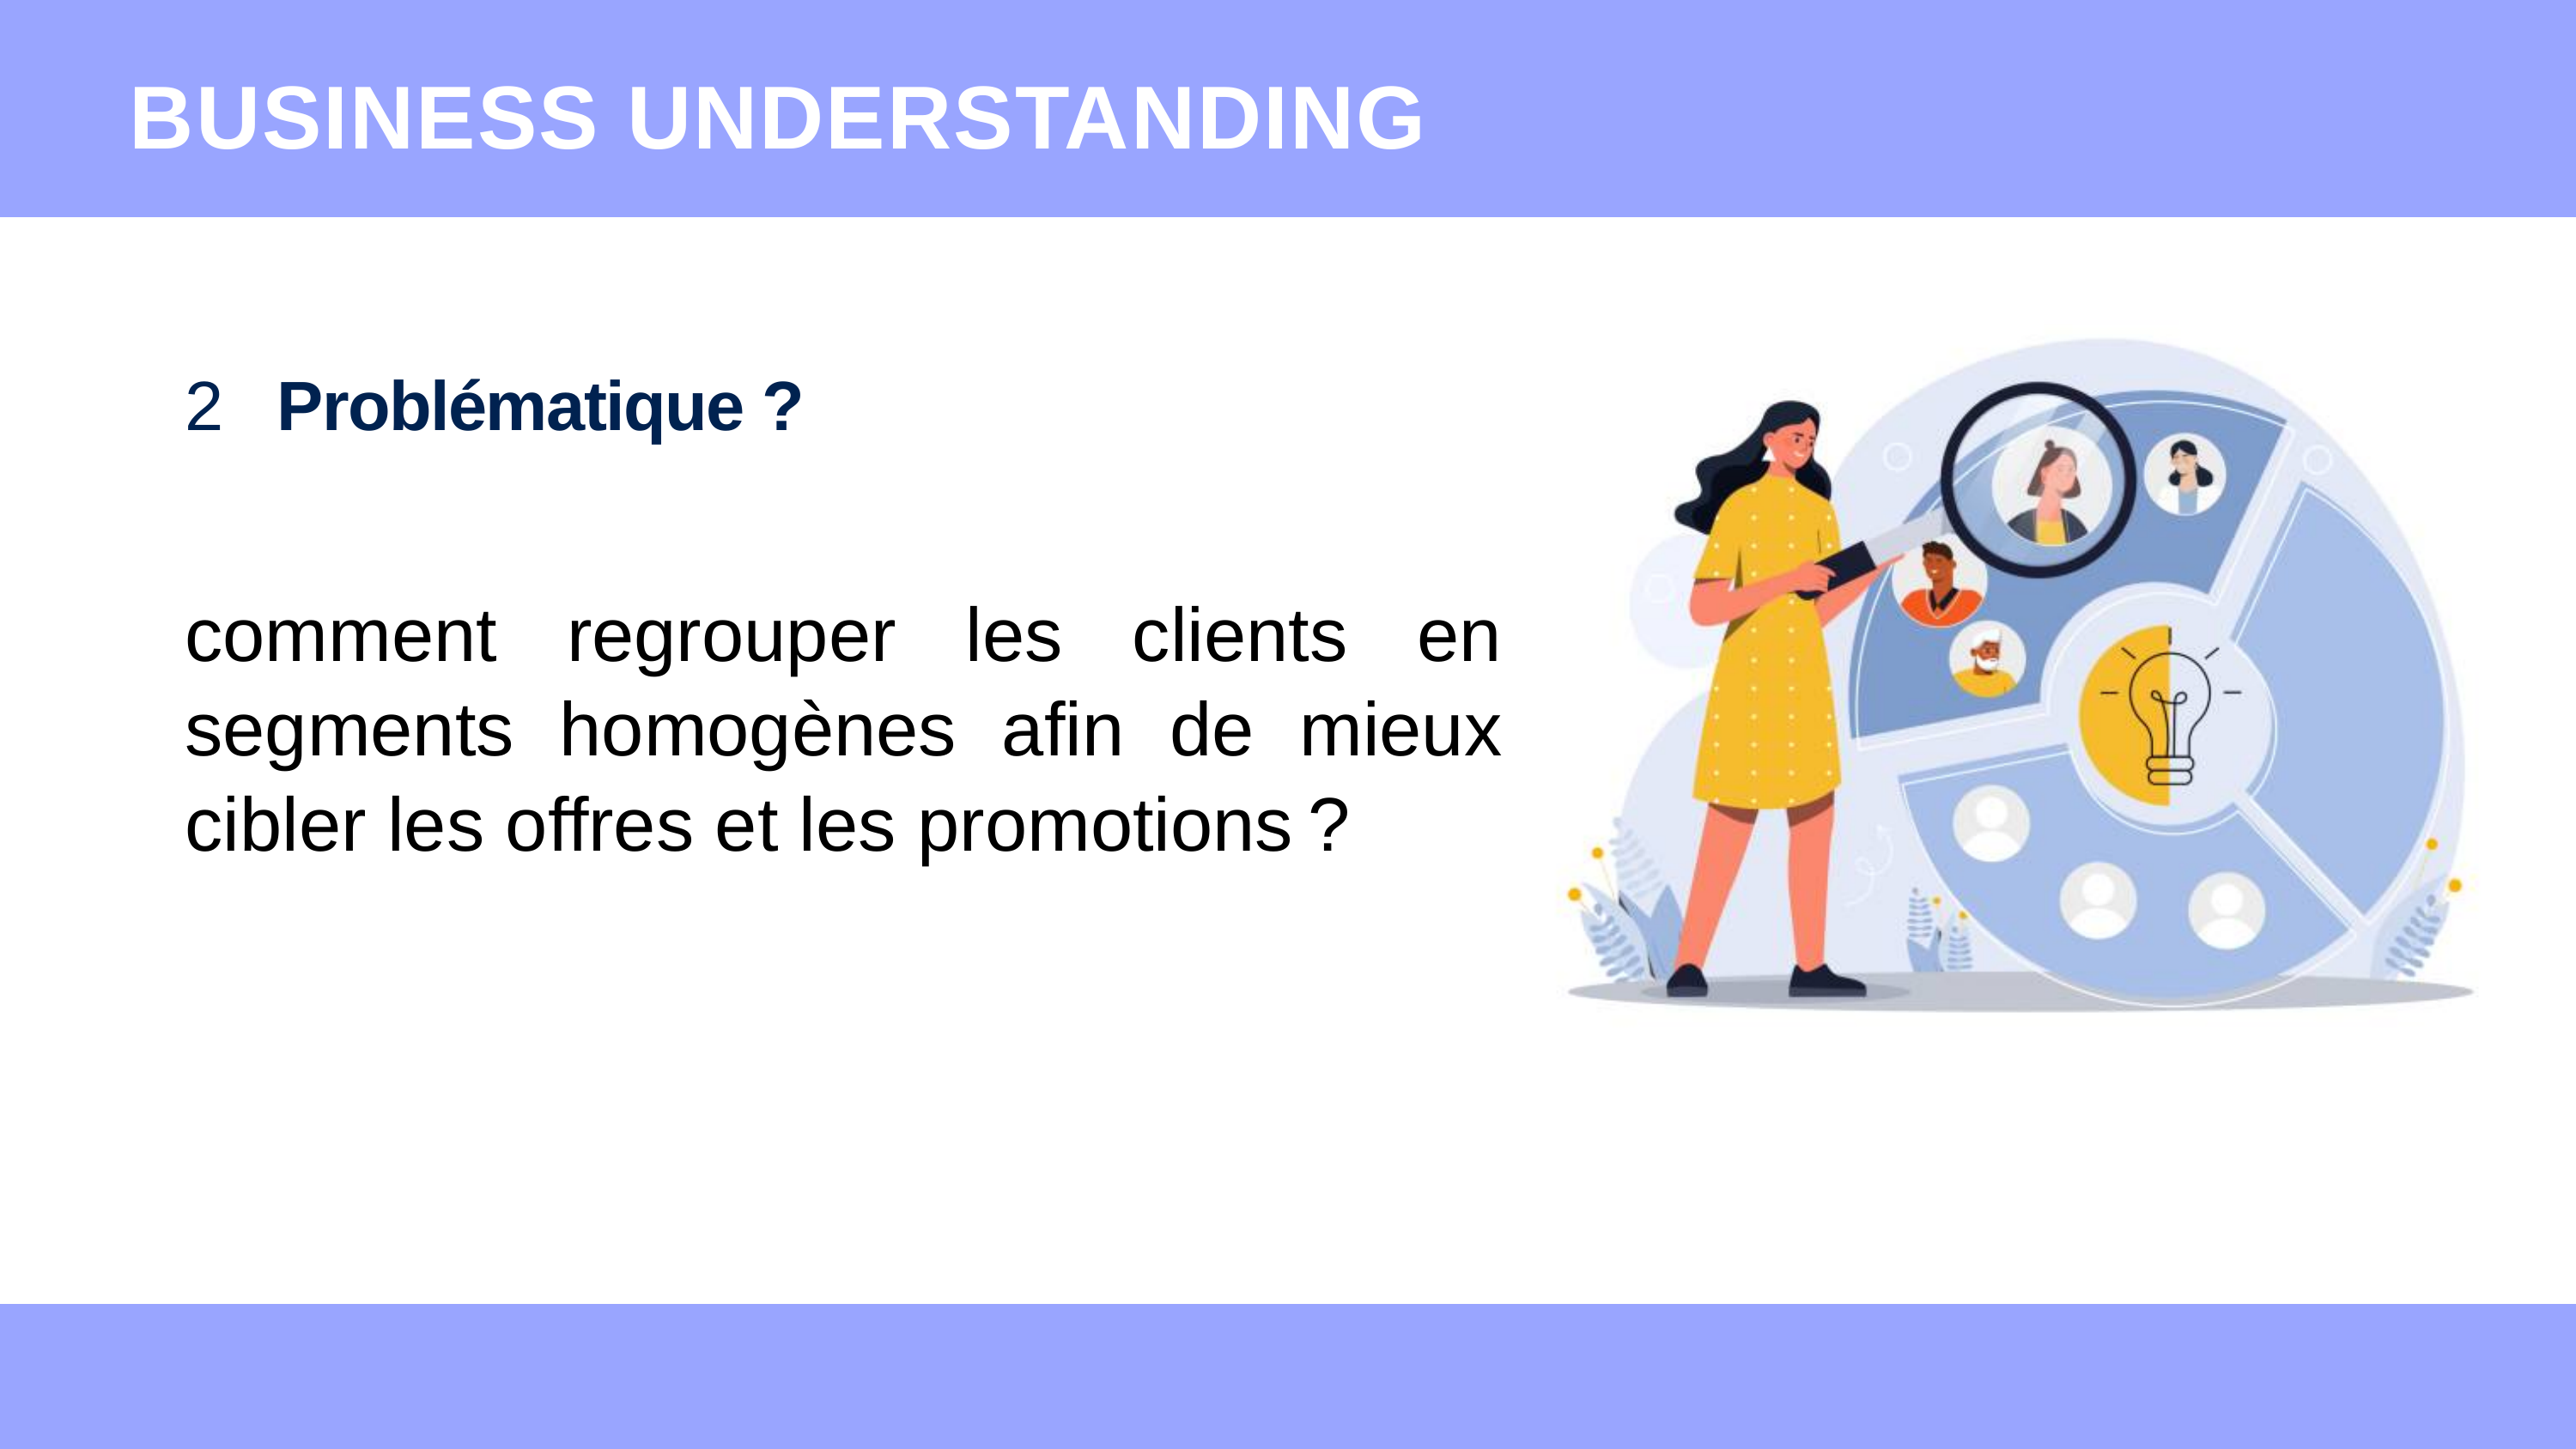

BUSINESS UNDERSTANDING

2
Problématique ?
comment regrouper les clients en segments homogènes afin de mieux cibler les offres et les promotions ?